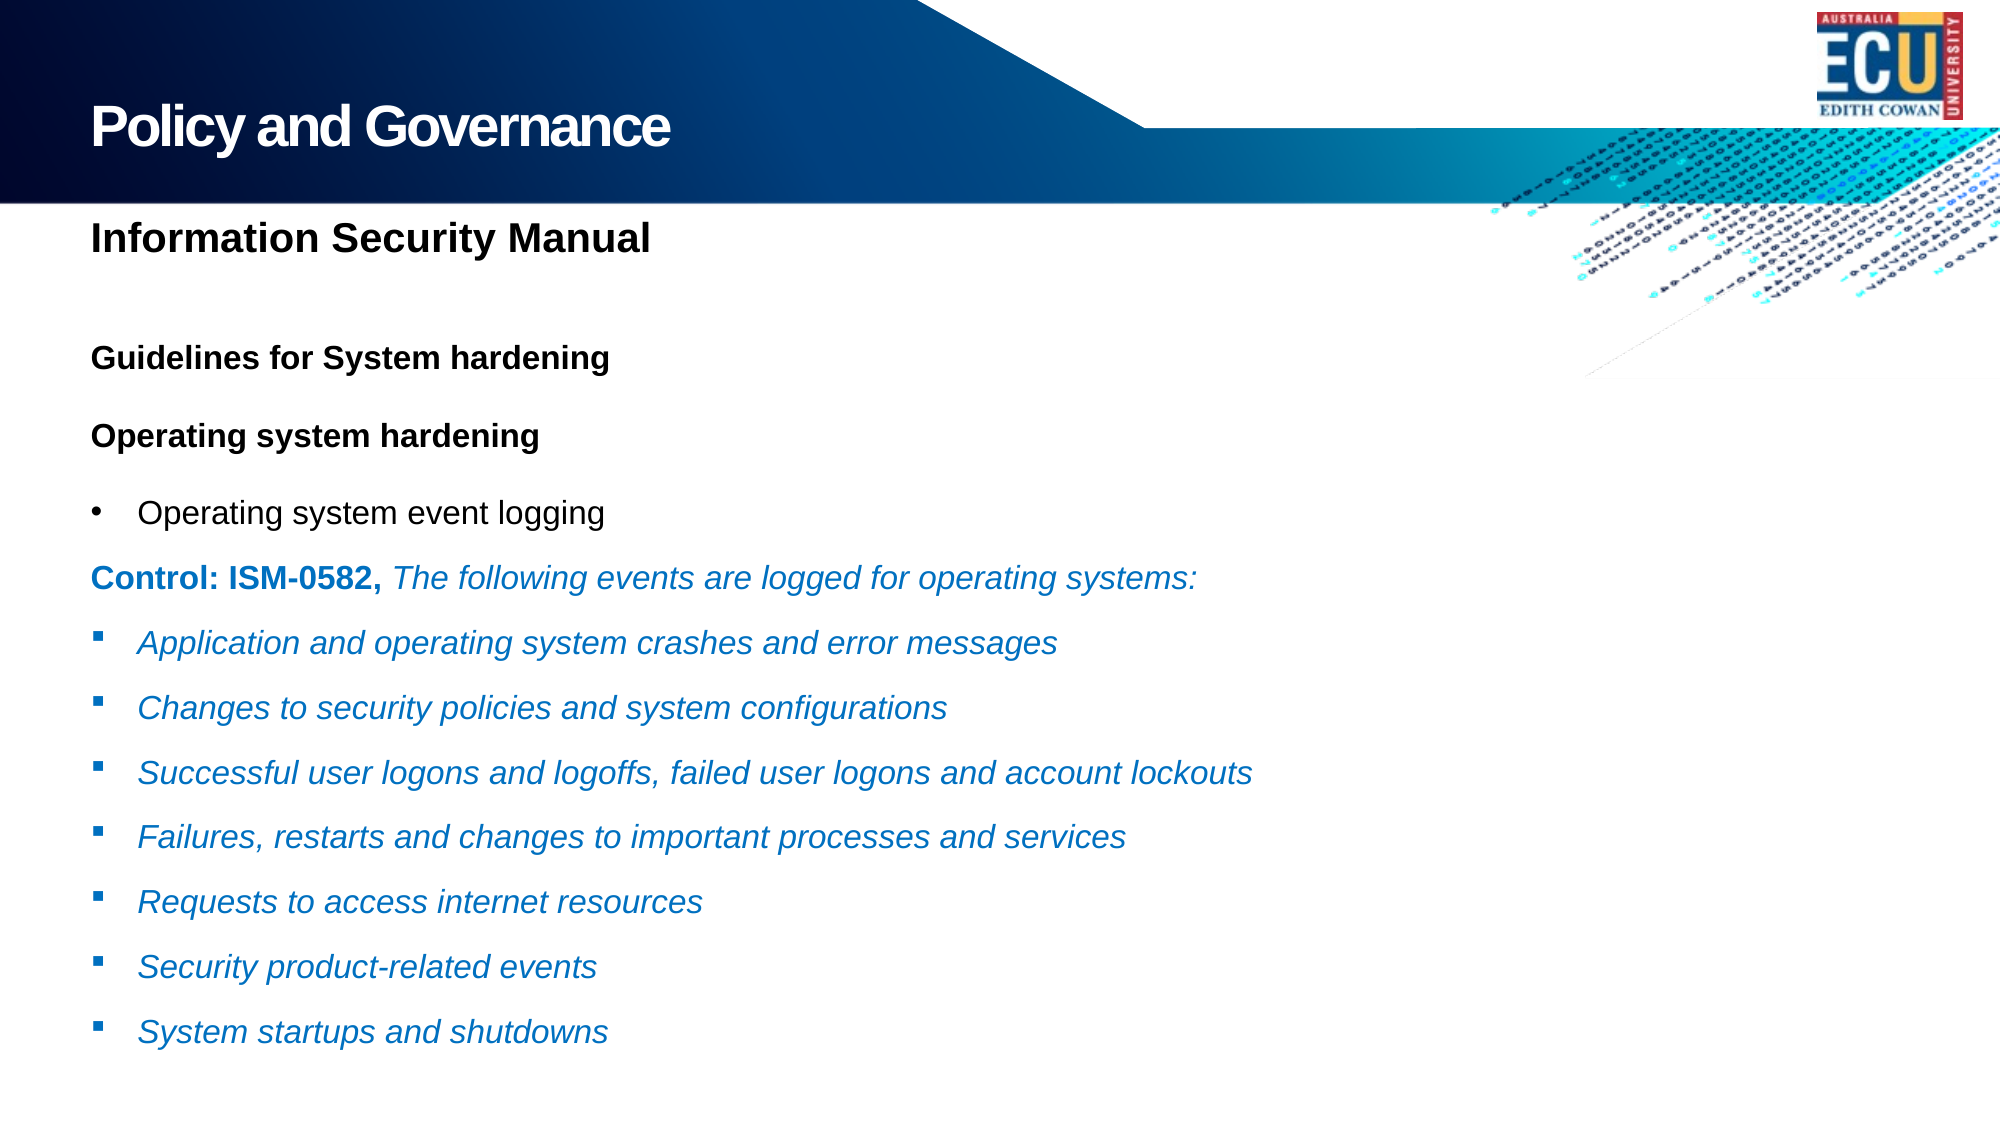

# Policy and Governance
Information Security Manual

Guidelines for System hardening
Operating system hardening
Operating system event logging
Control: ISM-0582, The following events are logged for operating systems:
Application and operating system crashes and error messages
Changes to security policies and system configurations
Successful user logons and logoffs, failed user logons and account lockouts
Failures, restarts and changes to important processes and services
Requests to access internet resources
Security product-related events
System startups and shutdowns